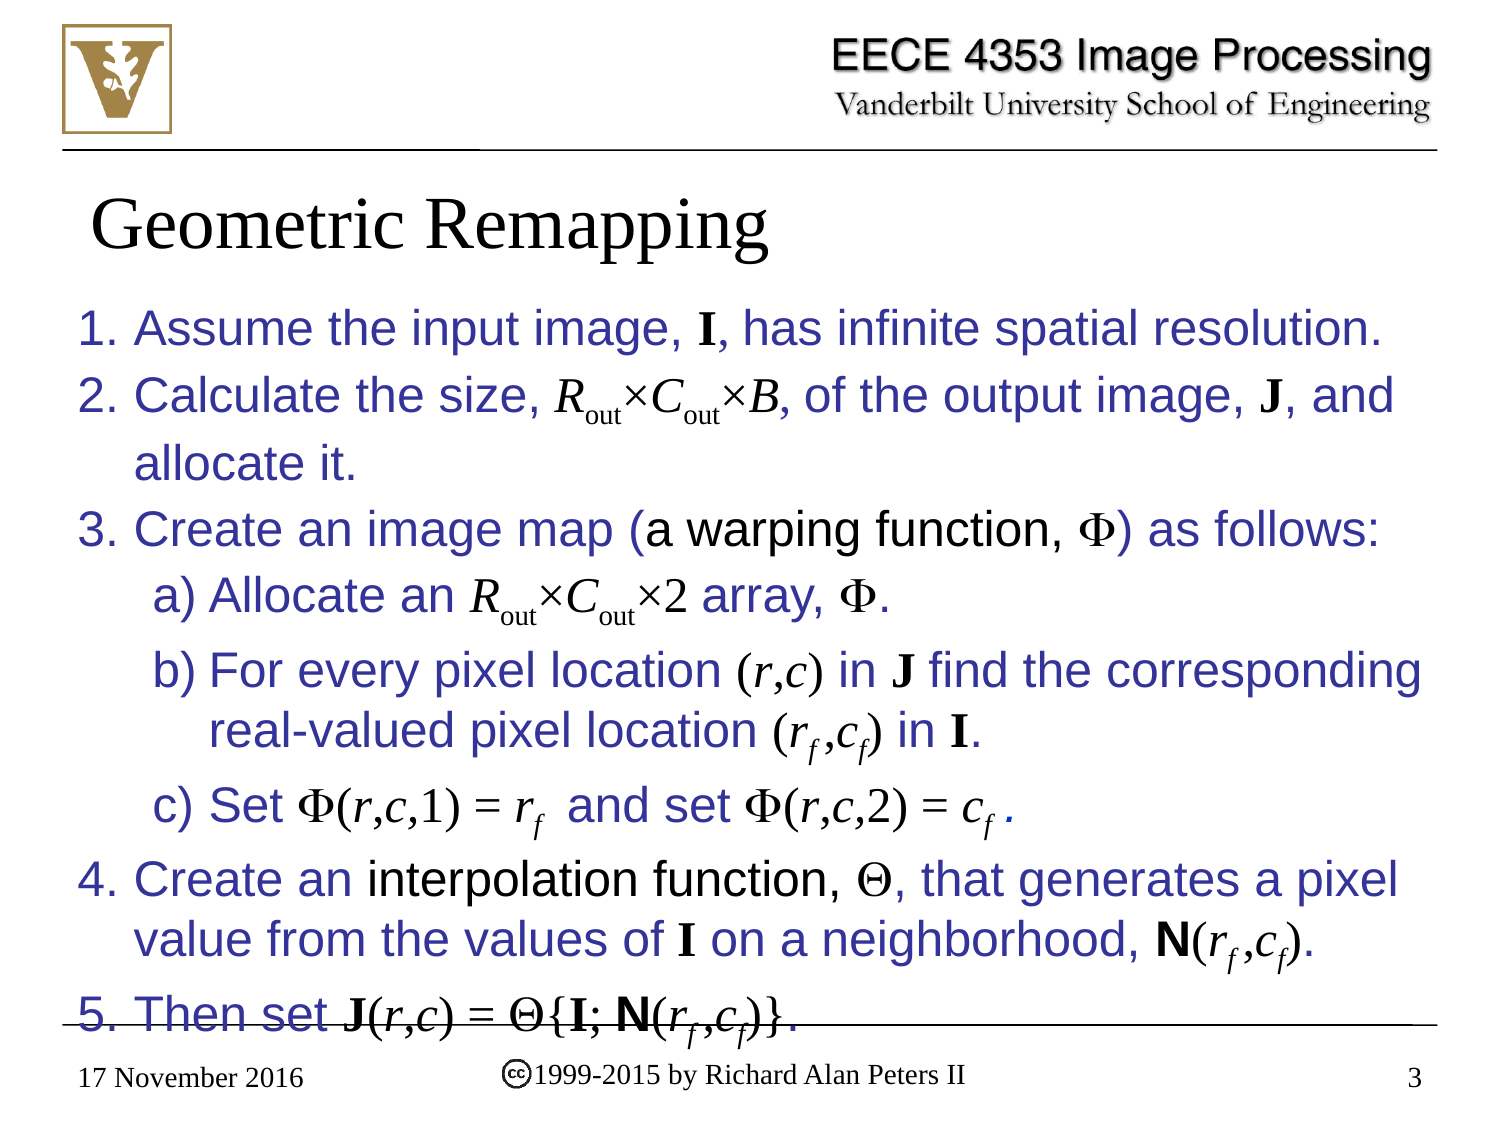

# Geometric Remapping
Assume the input image, I, has infinite spatial resolution.
Calculate the size, Rout×Cout×B, of the output image, J, and allocate it.
Create an image map (a warping function, Φ) as follows:
Allocate an Rout×Cout×2 array, Φ.
For every pixel location (r,c) in J find the corresponding real-valued pixel location (rf ,cf) in I.
Set Φ(r,c,1) = rf  and set Φ(r,c,2) = cf .
Create an interpolation function, Θ, that generates a pixel value from the values of I on a neighborhood, N(rf ,cf).
Then set J(r,c) = Θ{I; N(rf ,cf)}.
1999-2015 by Richard Alan Peters II
17 November 2016
3